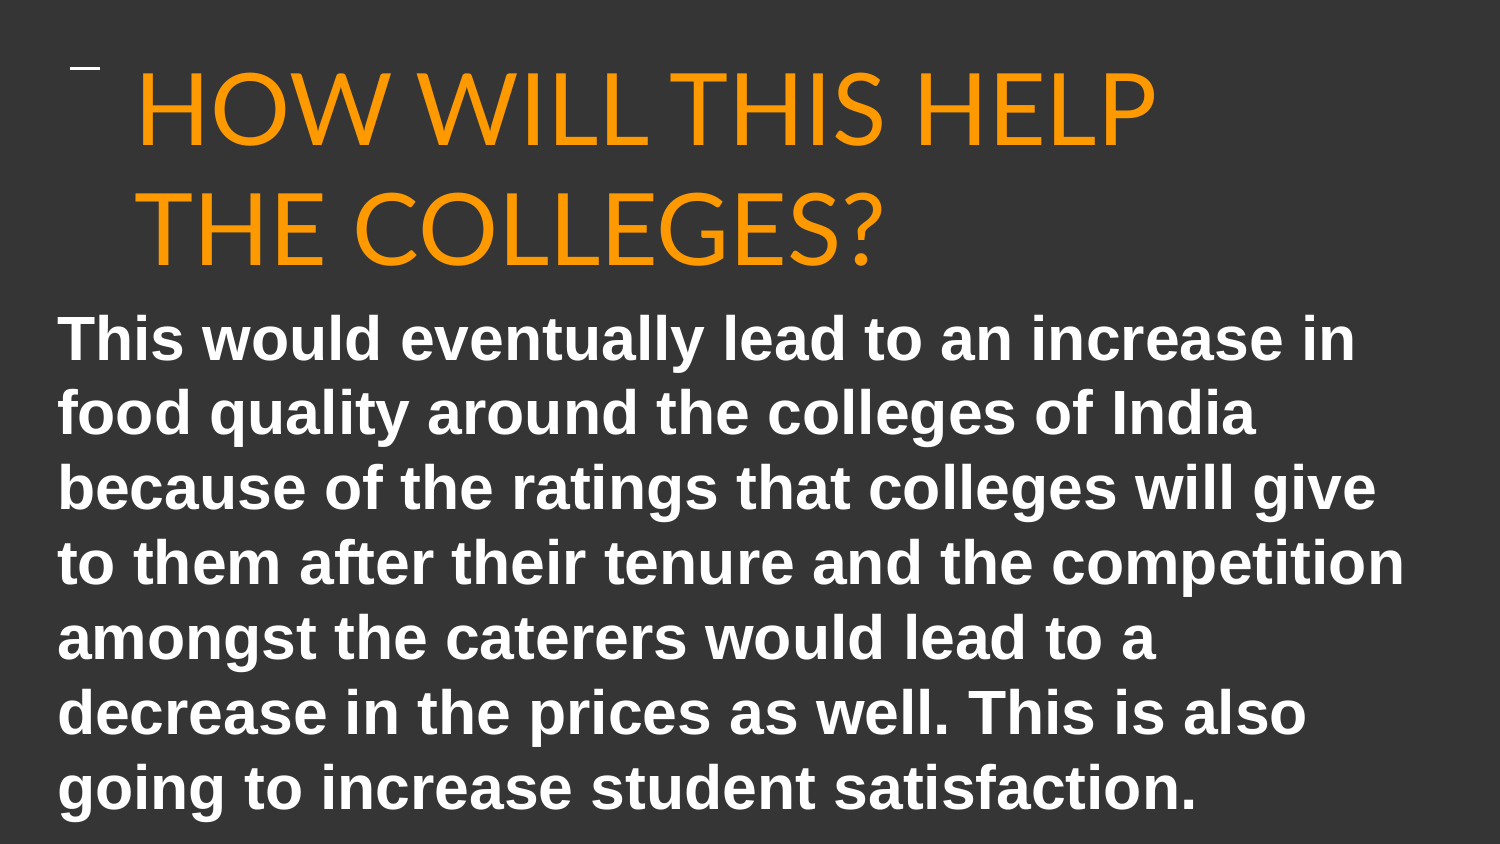

HOW WILL THIS HELP THE COLLEGES?
# This would eventually lead to an increase in food quality around the colleges of India because of the ratings that colleges will give to them after their tenure and the competition amongst the caterers would lead to a decrease in the prices as well. This is also going to increase student satisfaction.